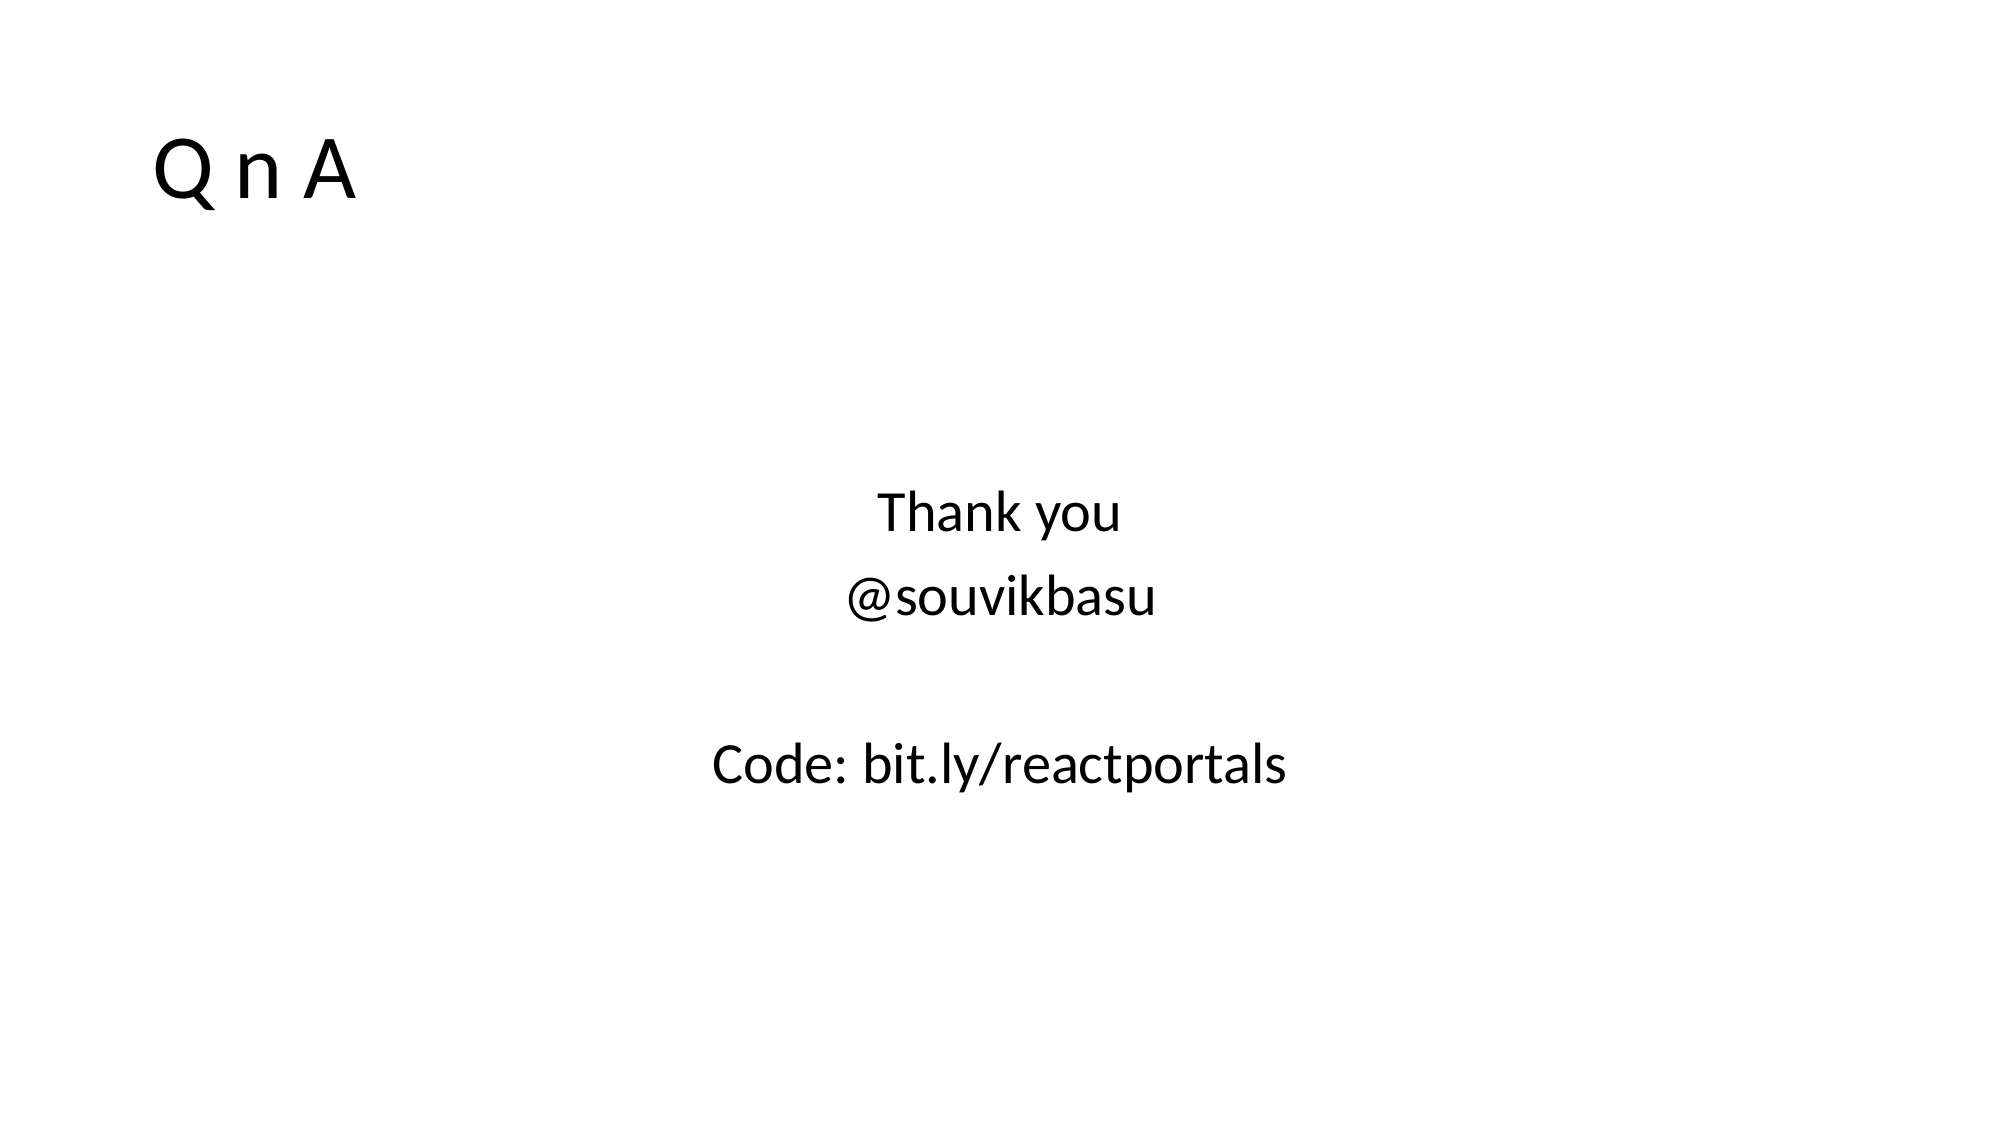

# Q n A

Thank you
@souvikbasu

Code: bit.ly/reactportals